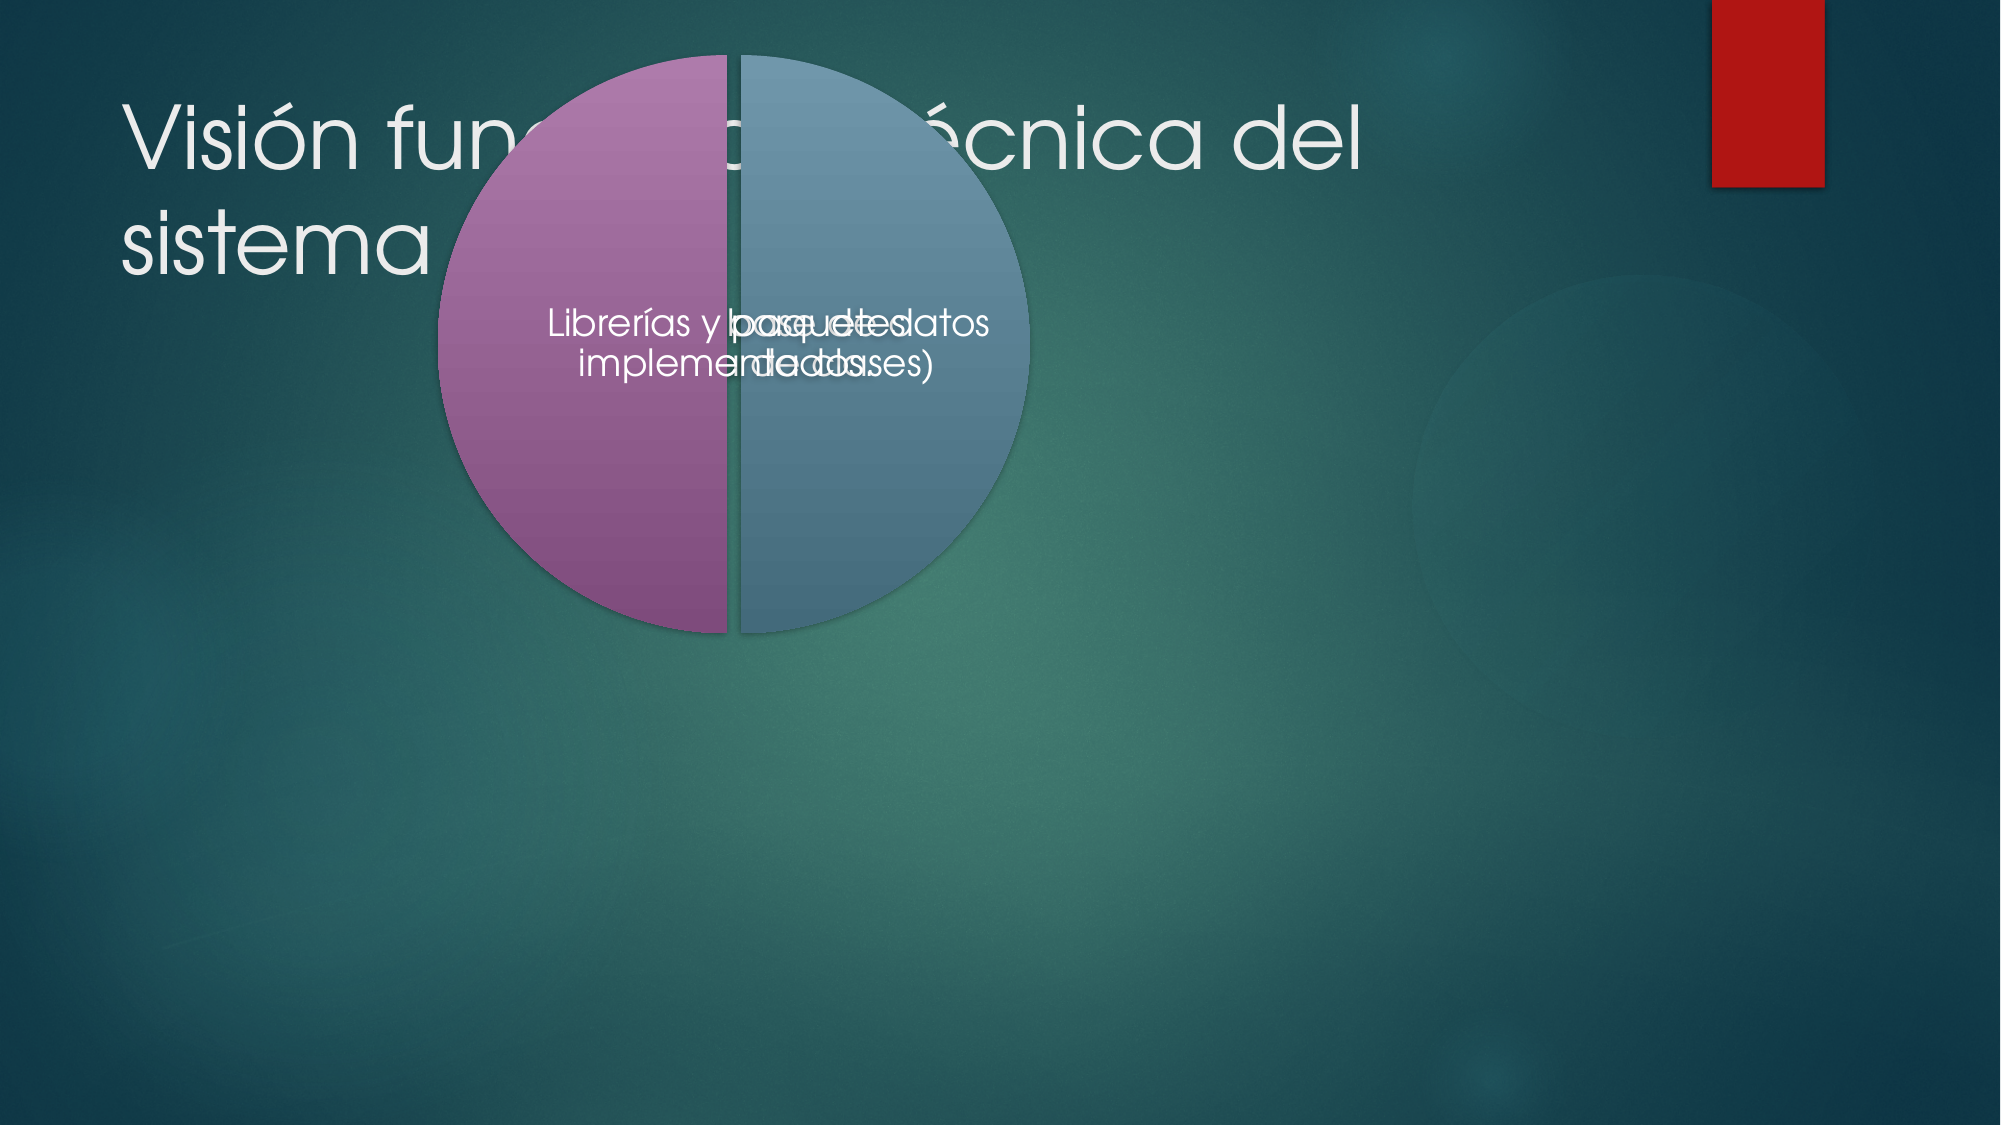

# Visión funcional y técnica del sistema
Diseño de la base de datos (diagrama de clases)
Librerías y paquetes implementados.